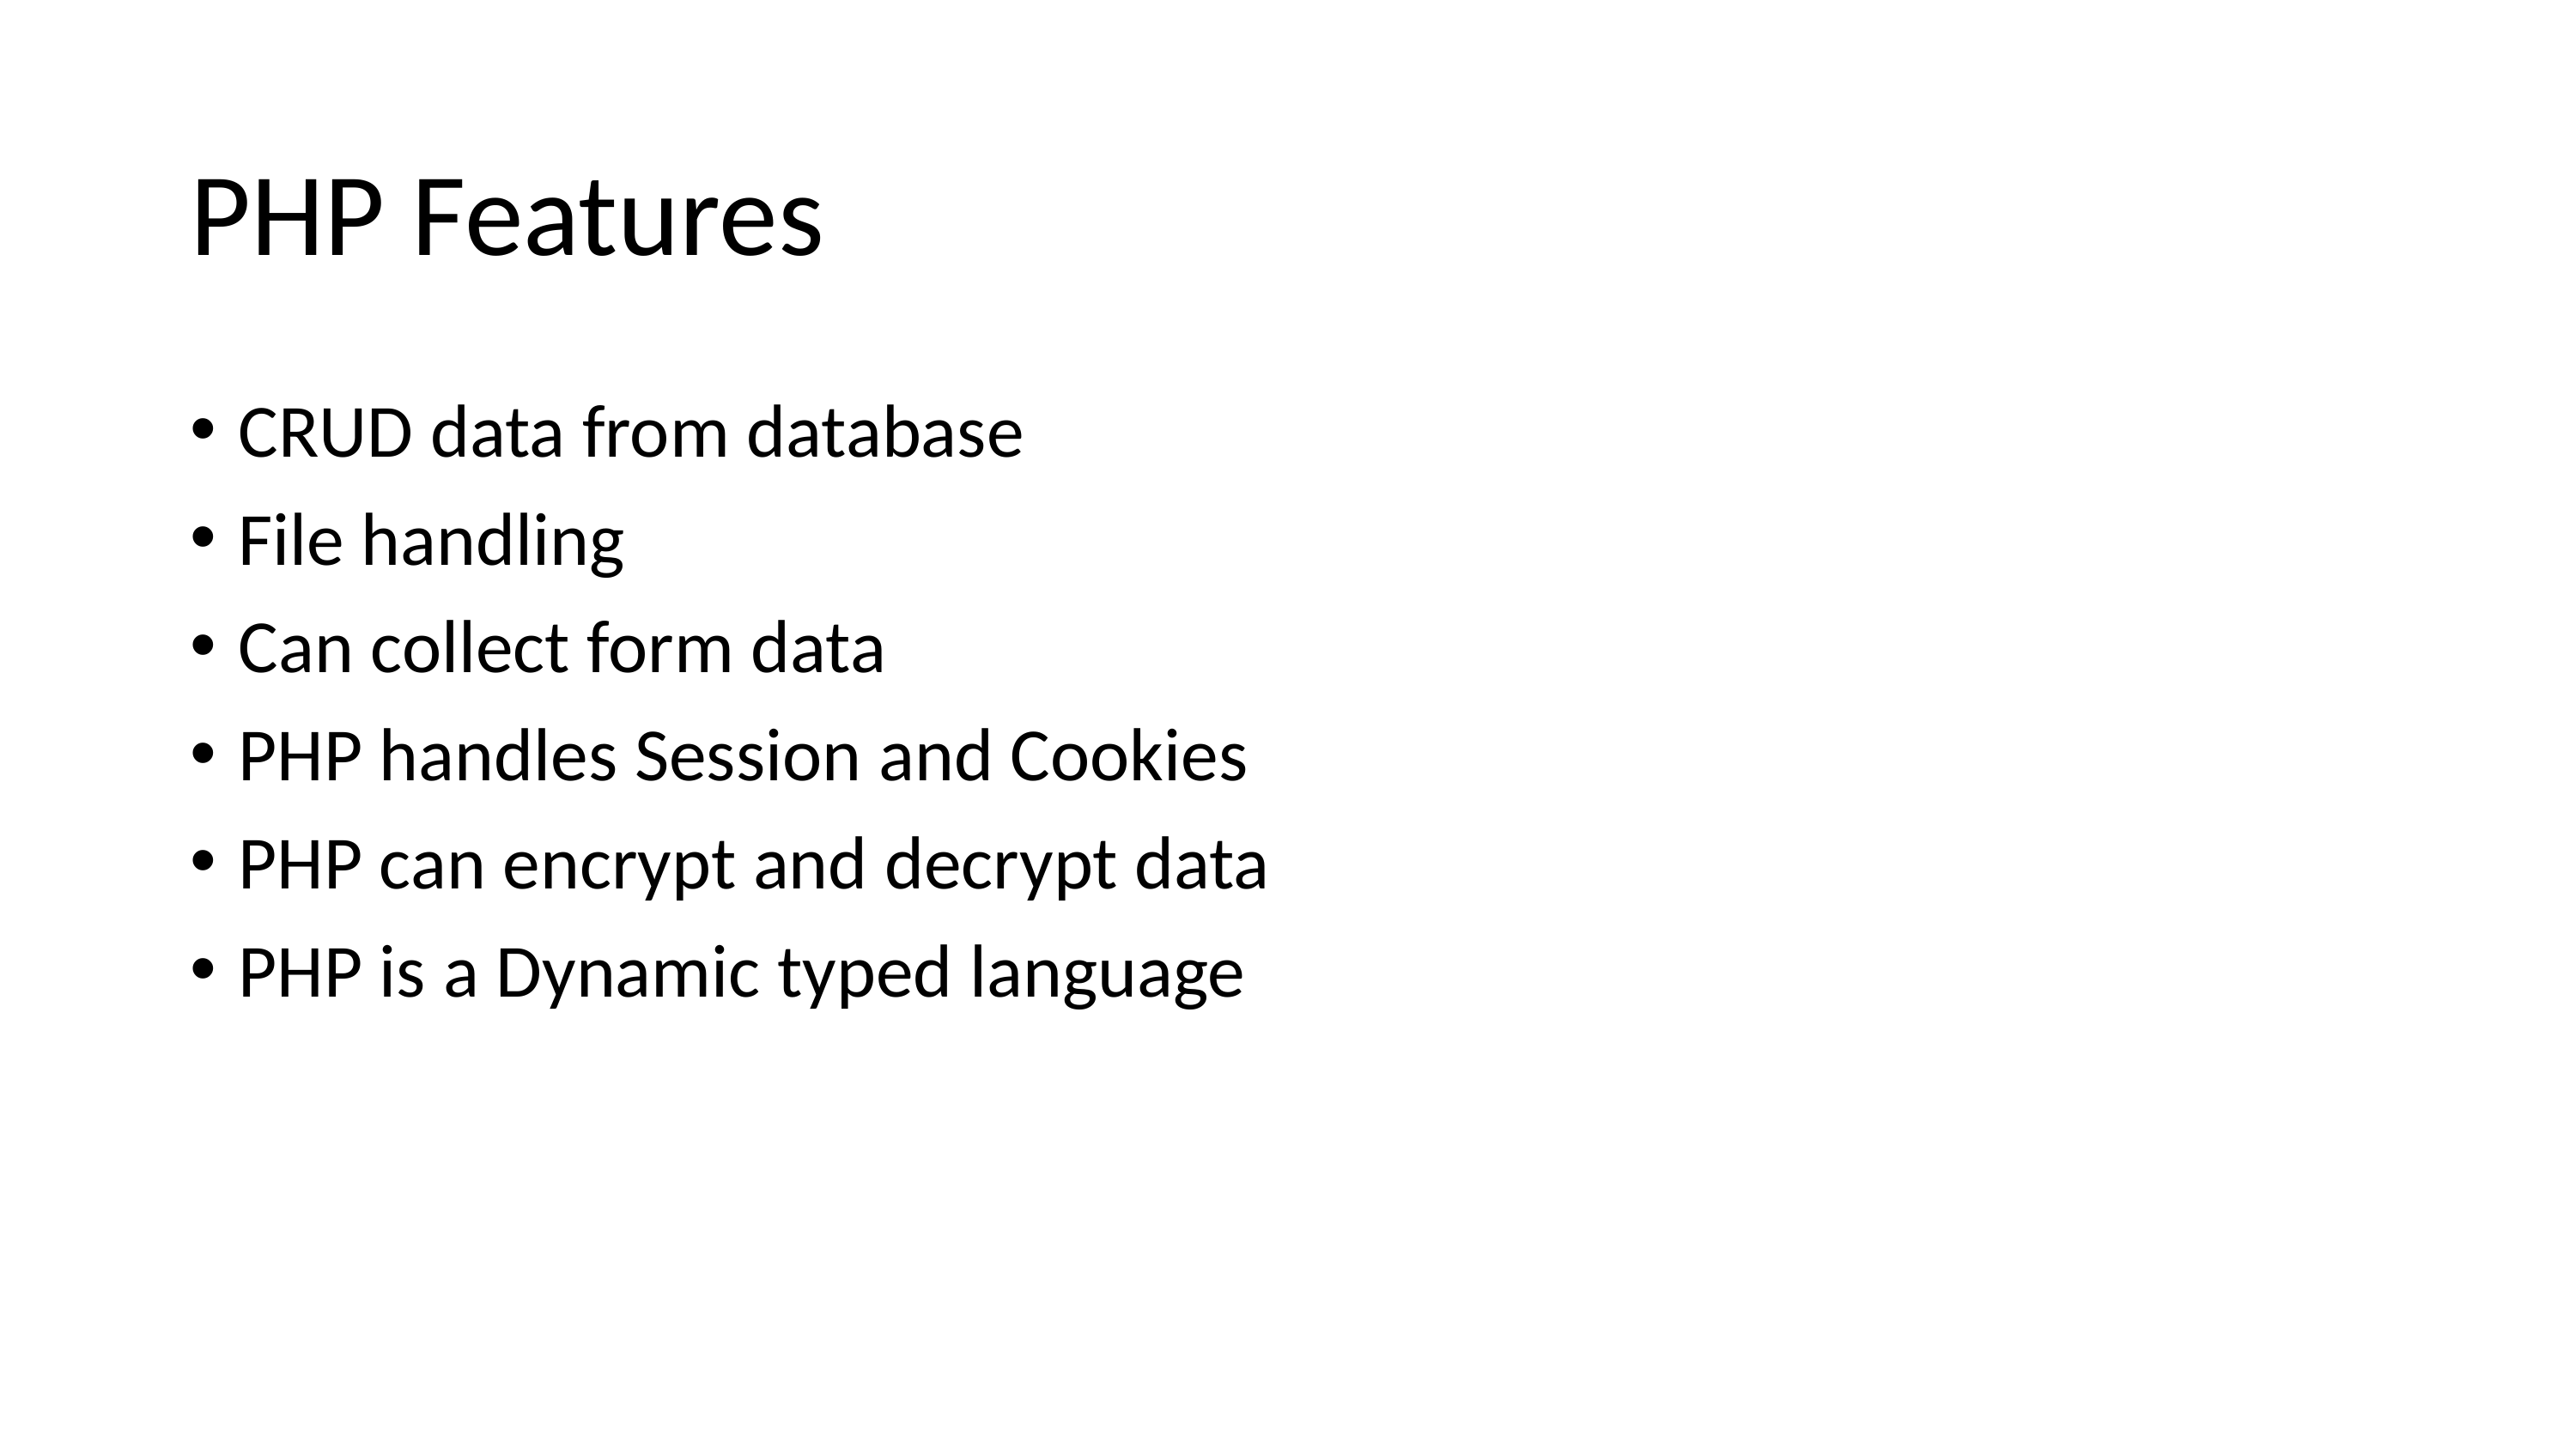

# PHP Features
CRUD data from database
File handling
Can collect form data
PHP handles Session and Cookies
PHP can encrypt and decrypt data
PHP is a Dynamic typed language